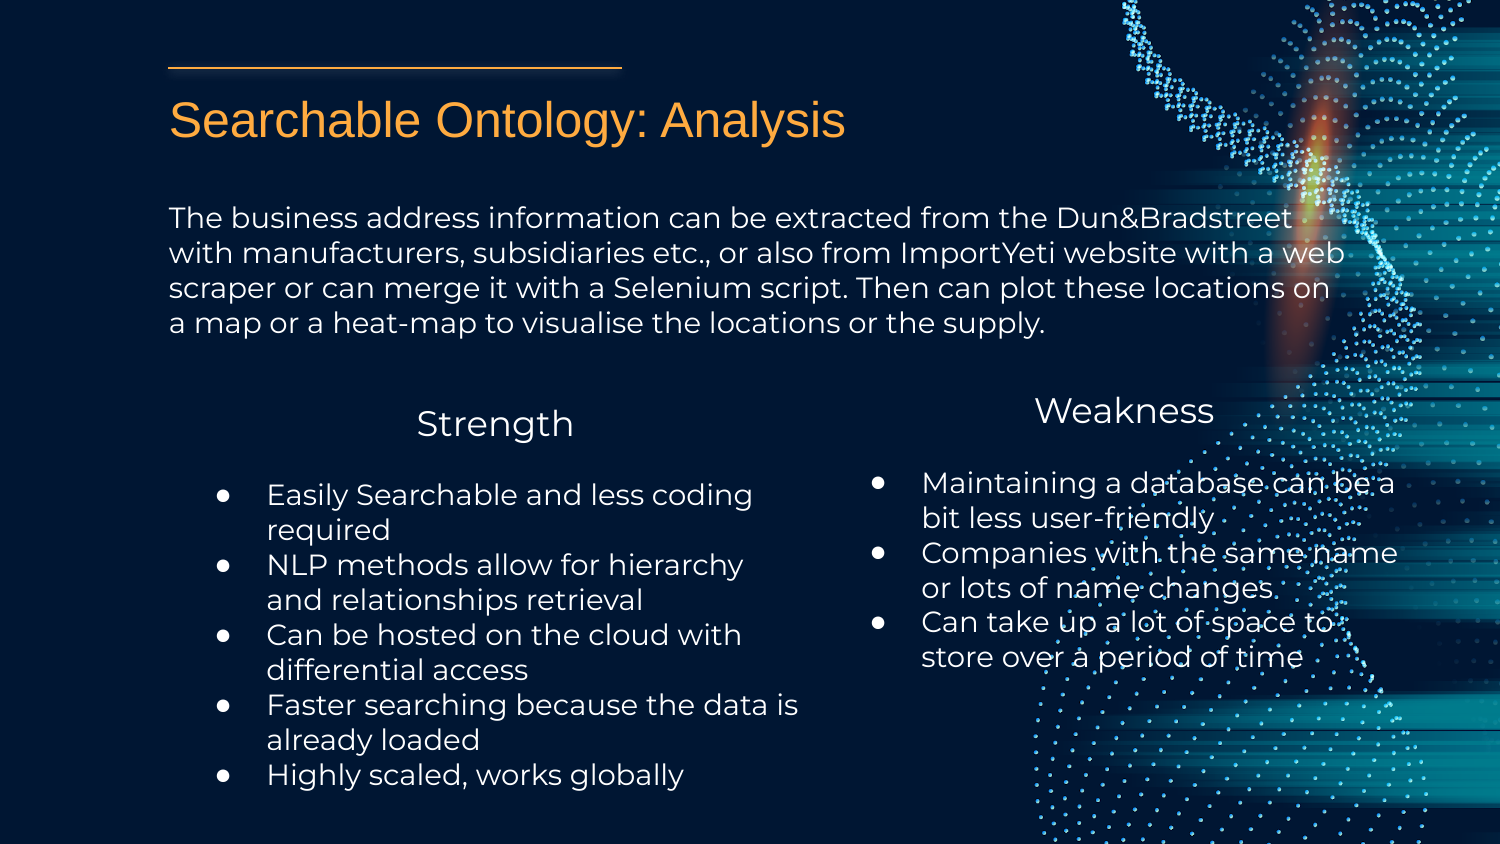

# Searchable Ontology: Analysis

The business address information can be extracted from the Dun&Bradstreet with manufacturers, subsidiaries etc., or also from ImportYeti website with a web scraper or can merge it with a Selenium script. Then can plot these locations on a map or a heat-map to visualise the locations or the supply.
Weakness
Maintaining a database can be a bit less user-friendly
Companies with the same name or lots of name changes
Can take up a lot of space to store over a period of time
Strength
Easily Searchable and less coding required
NLP methods allow for hierarchy and relationships retrieval
Can be hosted on the cloud with differential access
Faster searching because the data is already loaded
Highly scaled, works globally